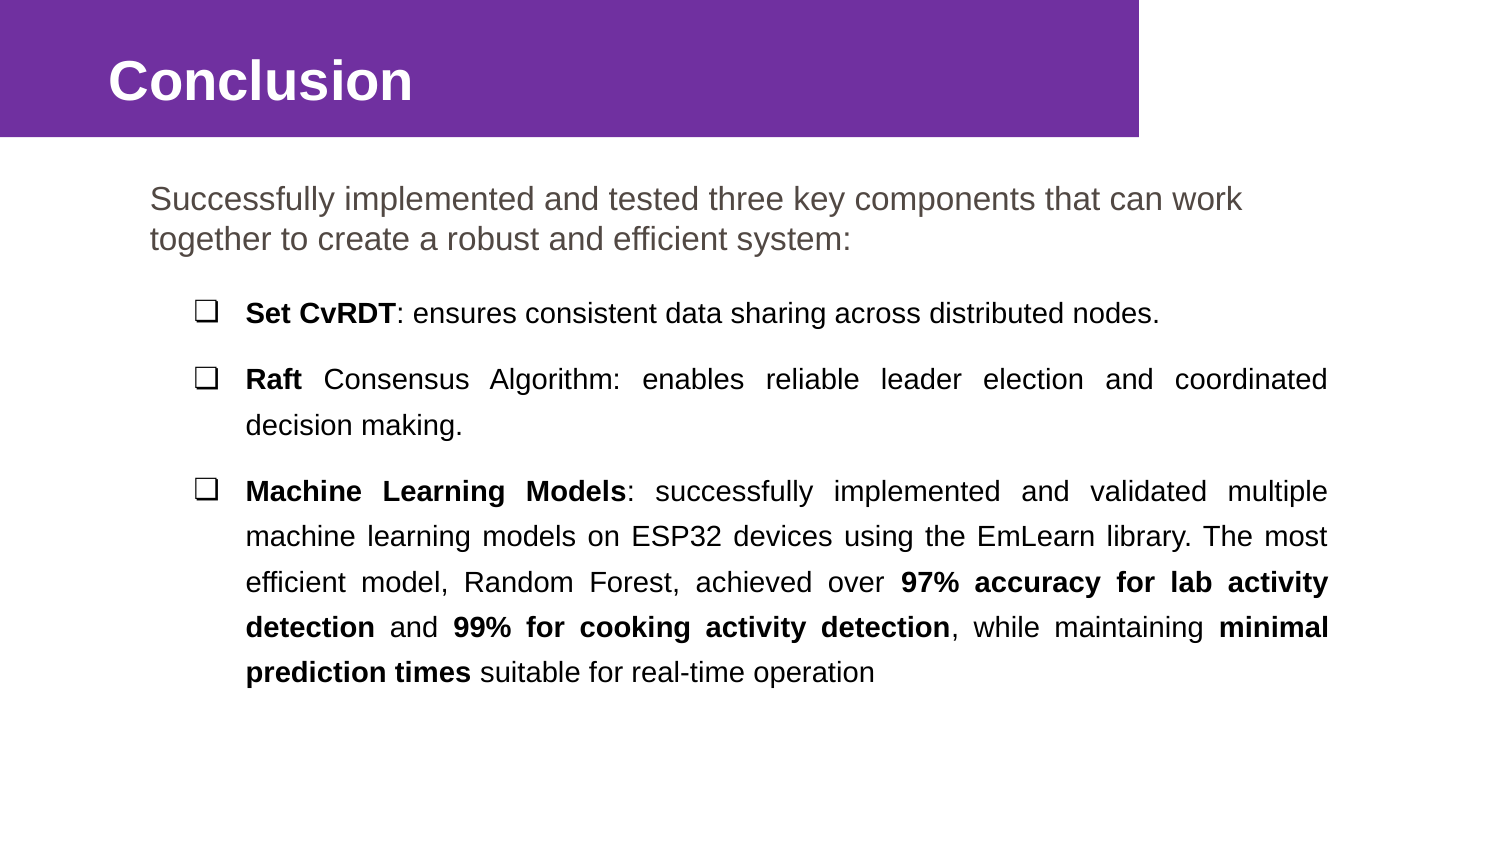

# Conclusion

Successfully implemented and tested three key components that can work together to create a robust and efficient system:
Set CvRDT: ensures consistent data sharing across distributed nodes.
Raft Consensus Algorithm: enables reliable leader election and coordinated decision making.
Machine Learning Models: successfully implemented and validated multiple machine learning models on ESP32 devices using the EmLearn library. The most efficient model, Random Forest, achieved over 97% accuracy for lab activity detection and 99% for cooking activity detection, while maintaining minimal prediction times suitable for real-time operation